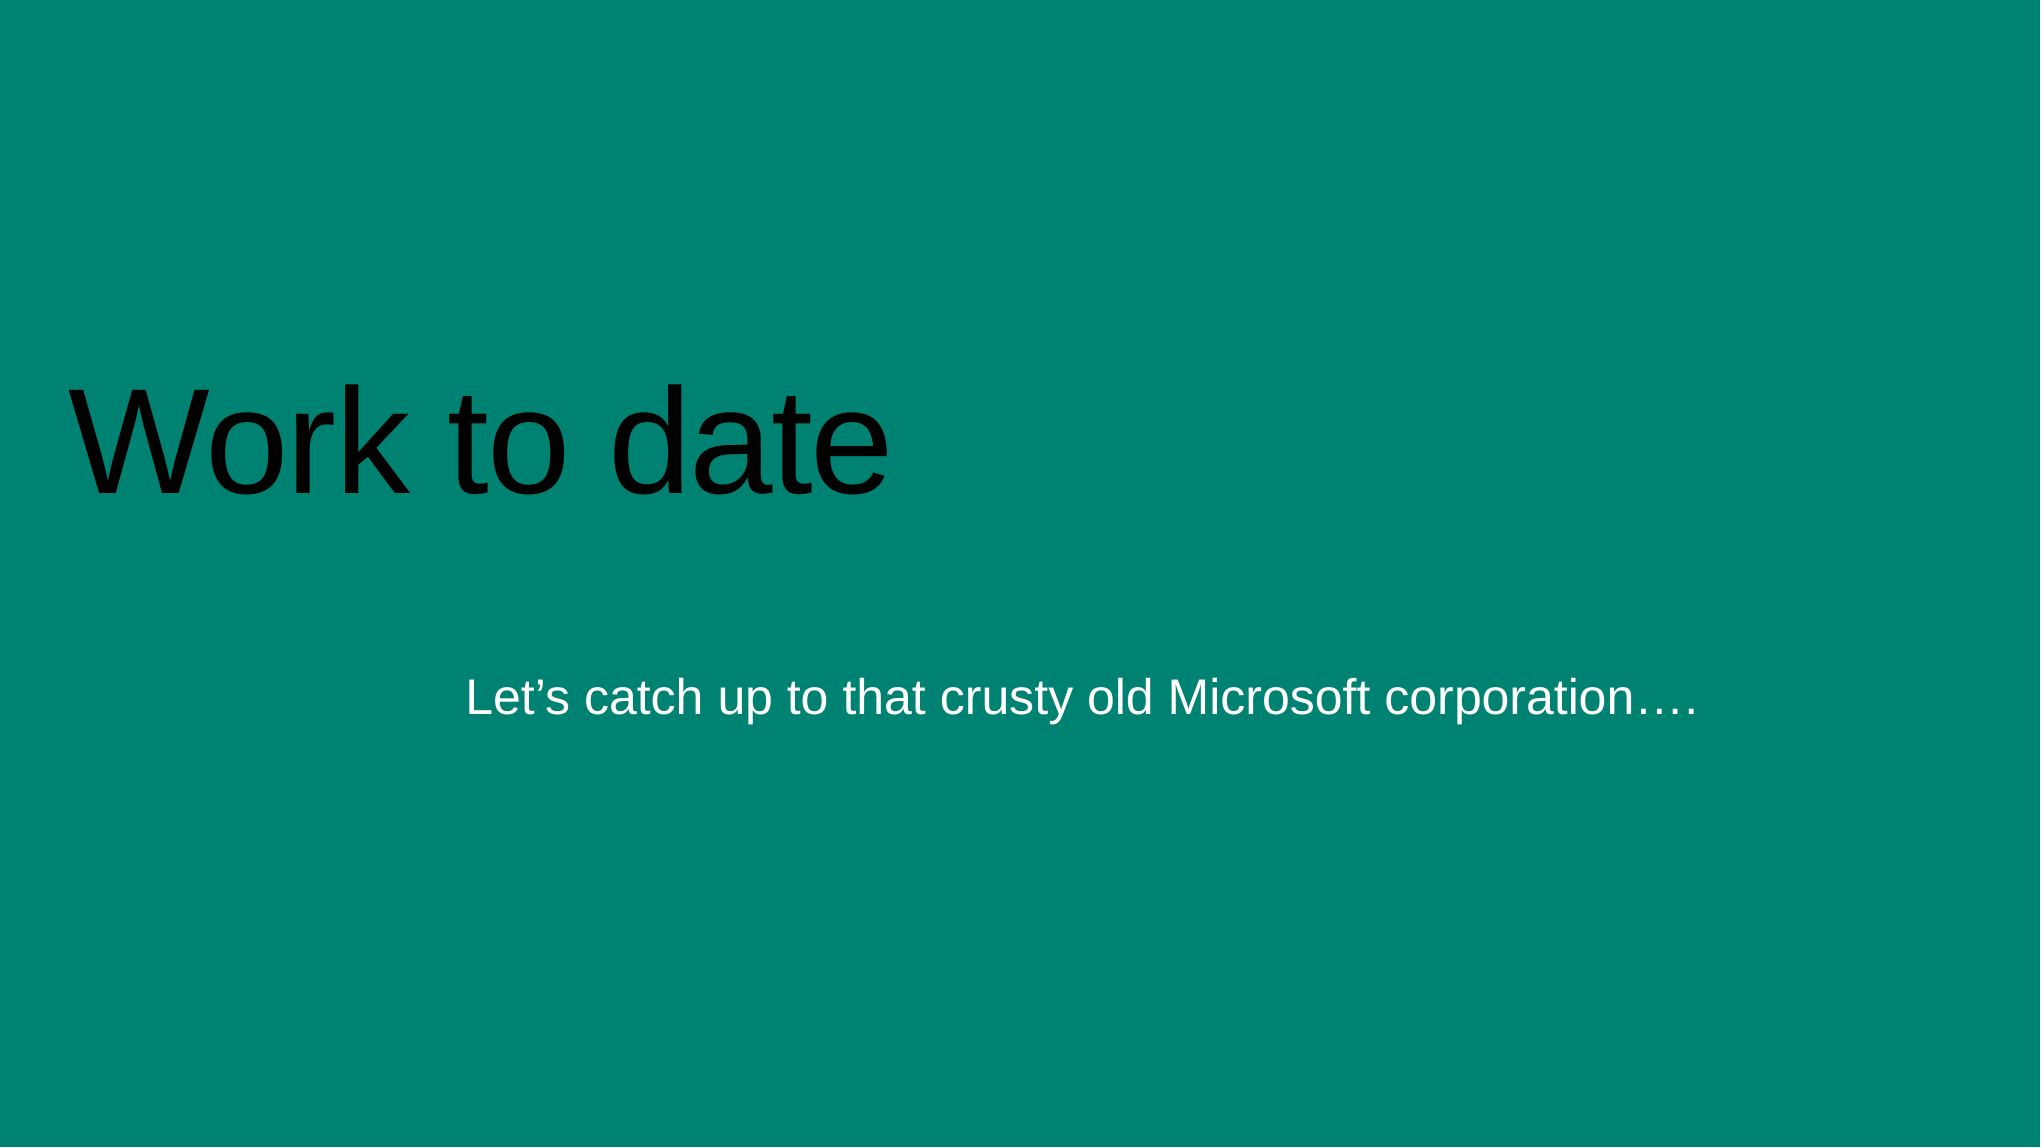

# Work to date
Let’s catch up to that crusty old Microsoft corporation….